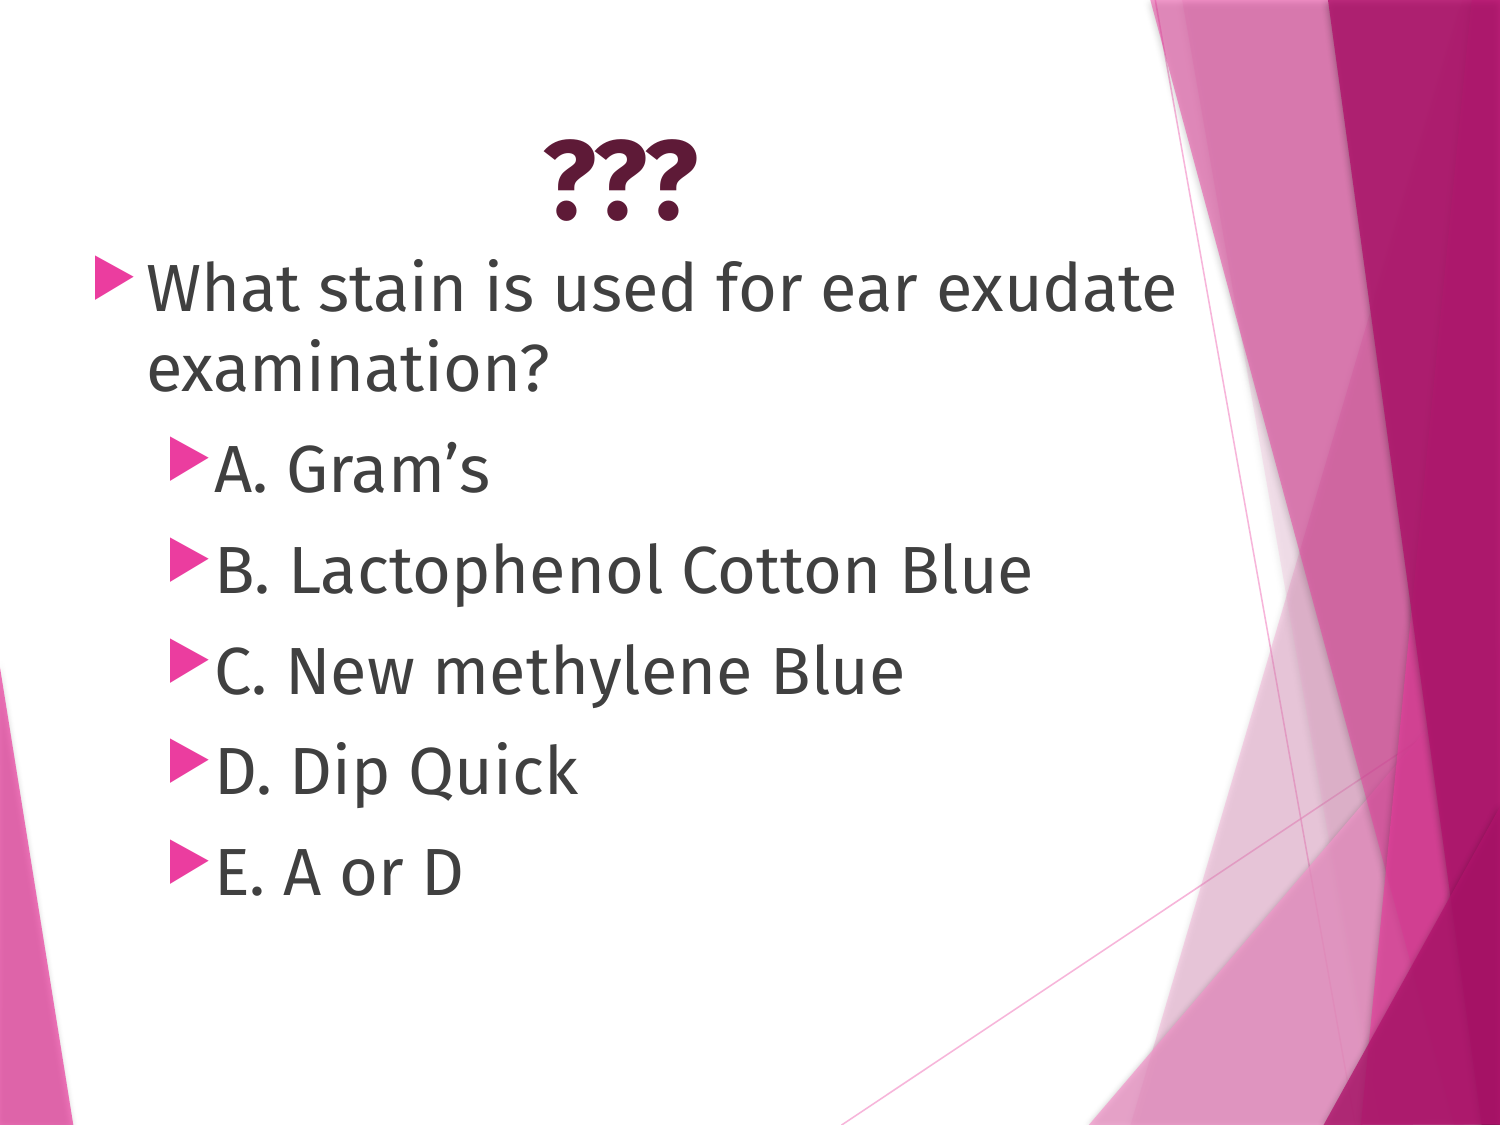

# ???
What stain is used for ear exudate examination?
A. Gram’s
B. Lactophenol Cotton Blue
C. New methylene Blue
D. Dip Quick
E. A or D